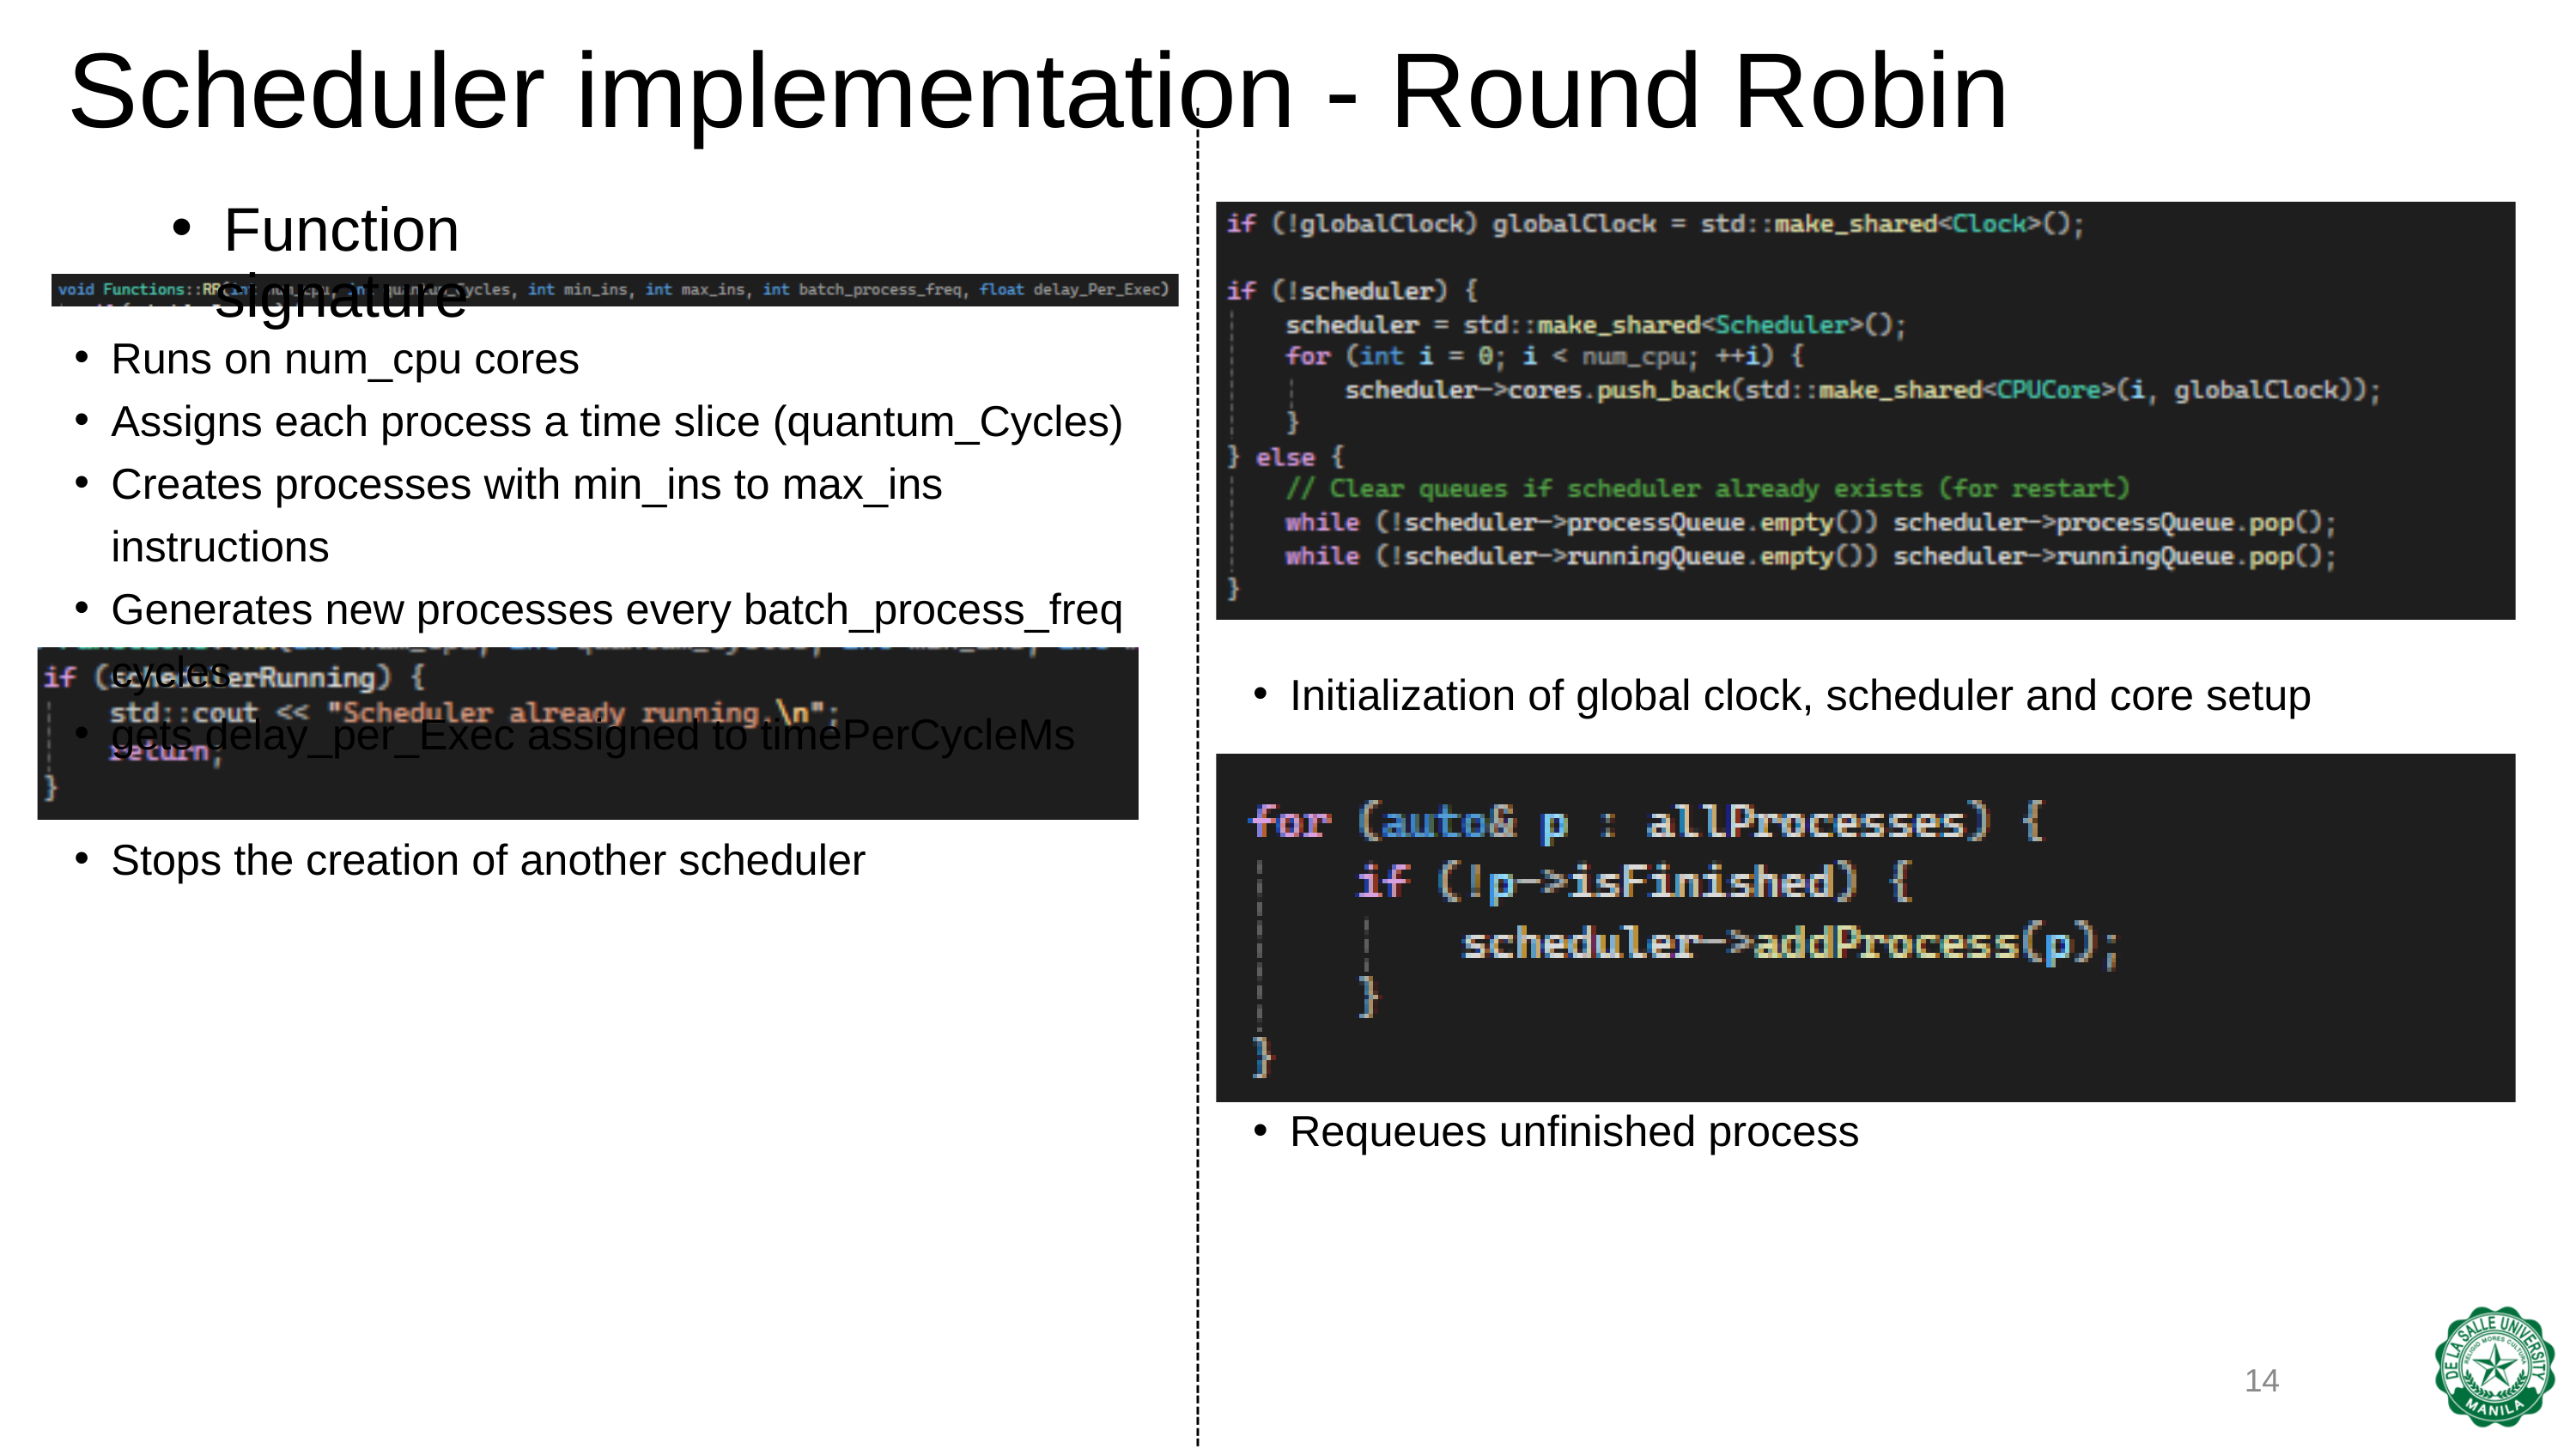

Scheduler implementation - Round Robin
Function signature

Runs on num_cpu cores
Assigns each process a time slice (quantum_Cycles)
Creates processes with min_ins to max_ins instructions
Generates new processes every batch_process_freq cycles
gets delay_per_Exec assigned to timePerCycleMs

Initialization of global clock, scheduler and core setup

---------------------------------------------------------------------------------------------------------------------------------
Stops the creation of another scheduler
Requeues unfinished process

14